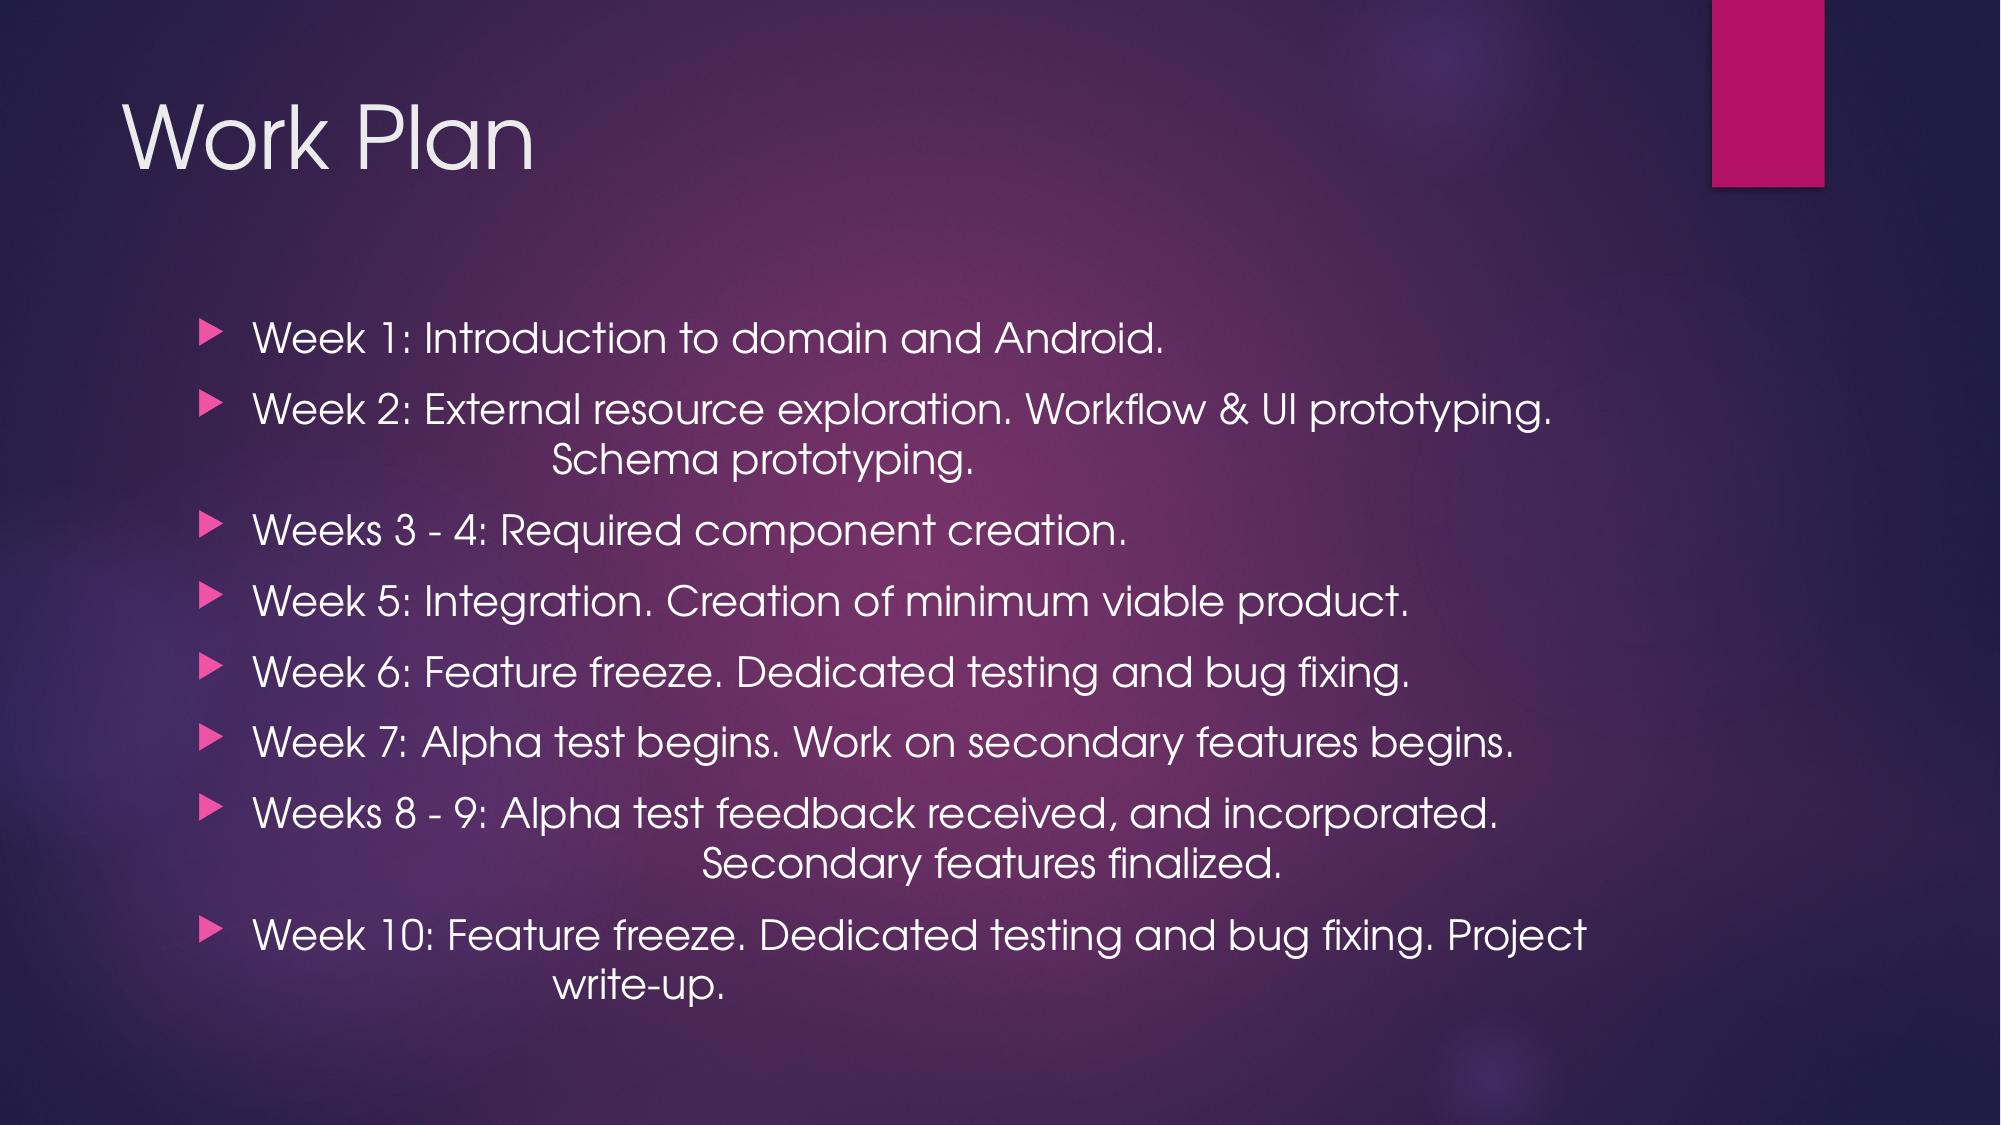

# Work Plan
Week 1: Introduction to domain and Android.
Week 2: External resource exploration. Workflow & UI prototyping. 			Schema prototyping.
Weeks 3 - 4: Required component creation.
Week 5: Integration. Creation of minimum viable product.
Week 6: Feature freeze. Dedicated testing and bug fixing.
Week 7: Alpha test begins. Work on secondary features begins.
Weeks 8 - 9: Alpha test feedback received, and incorporated. 				Secondary features finalized.
Week 10: Feature freeze. Dedicated testing and bug fixing. Project 			write-up.